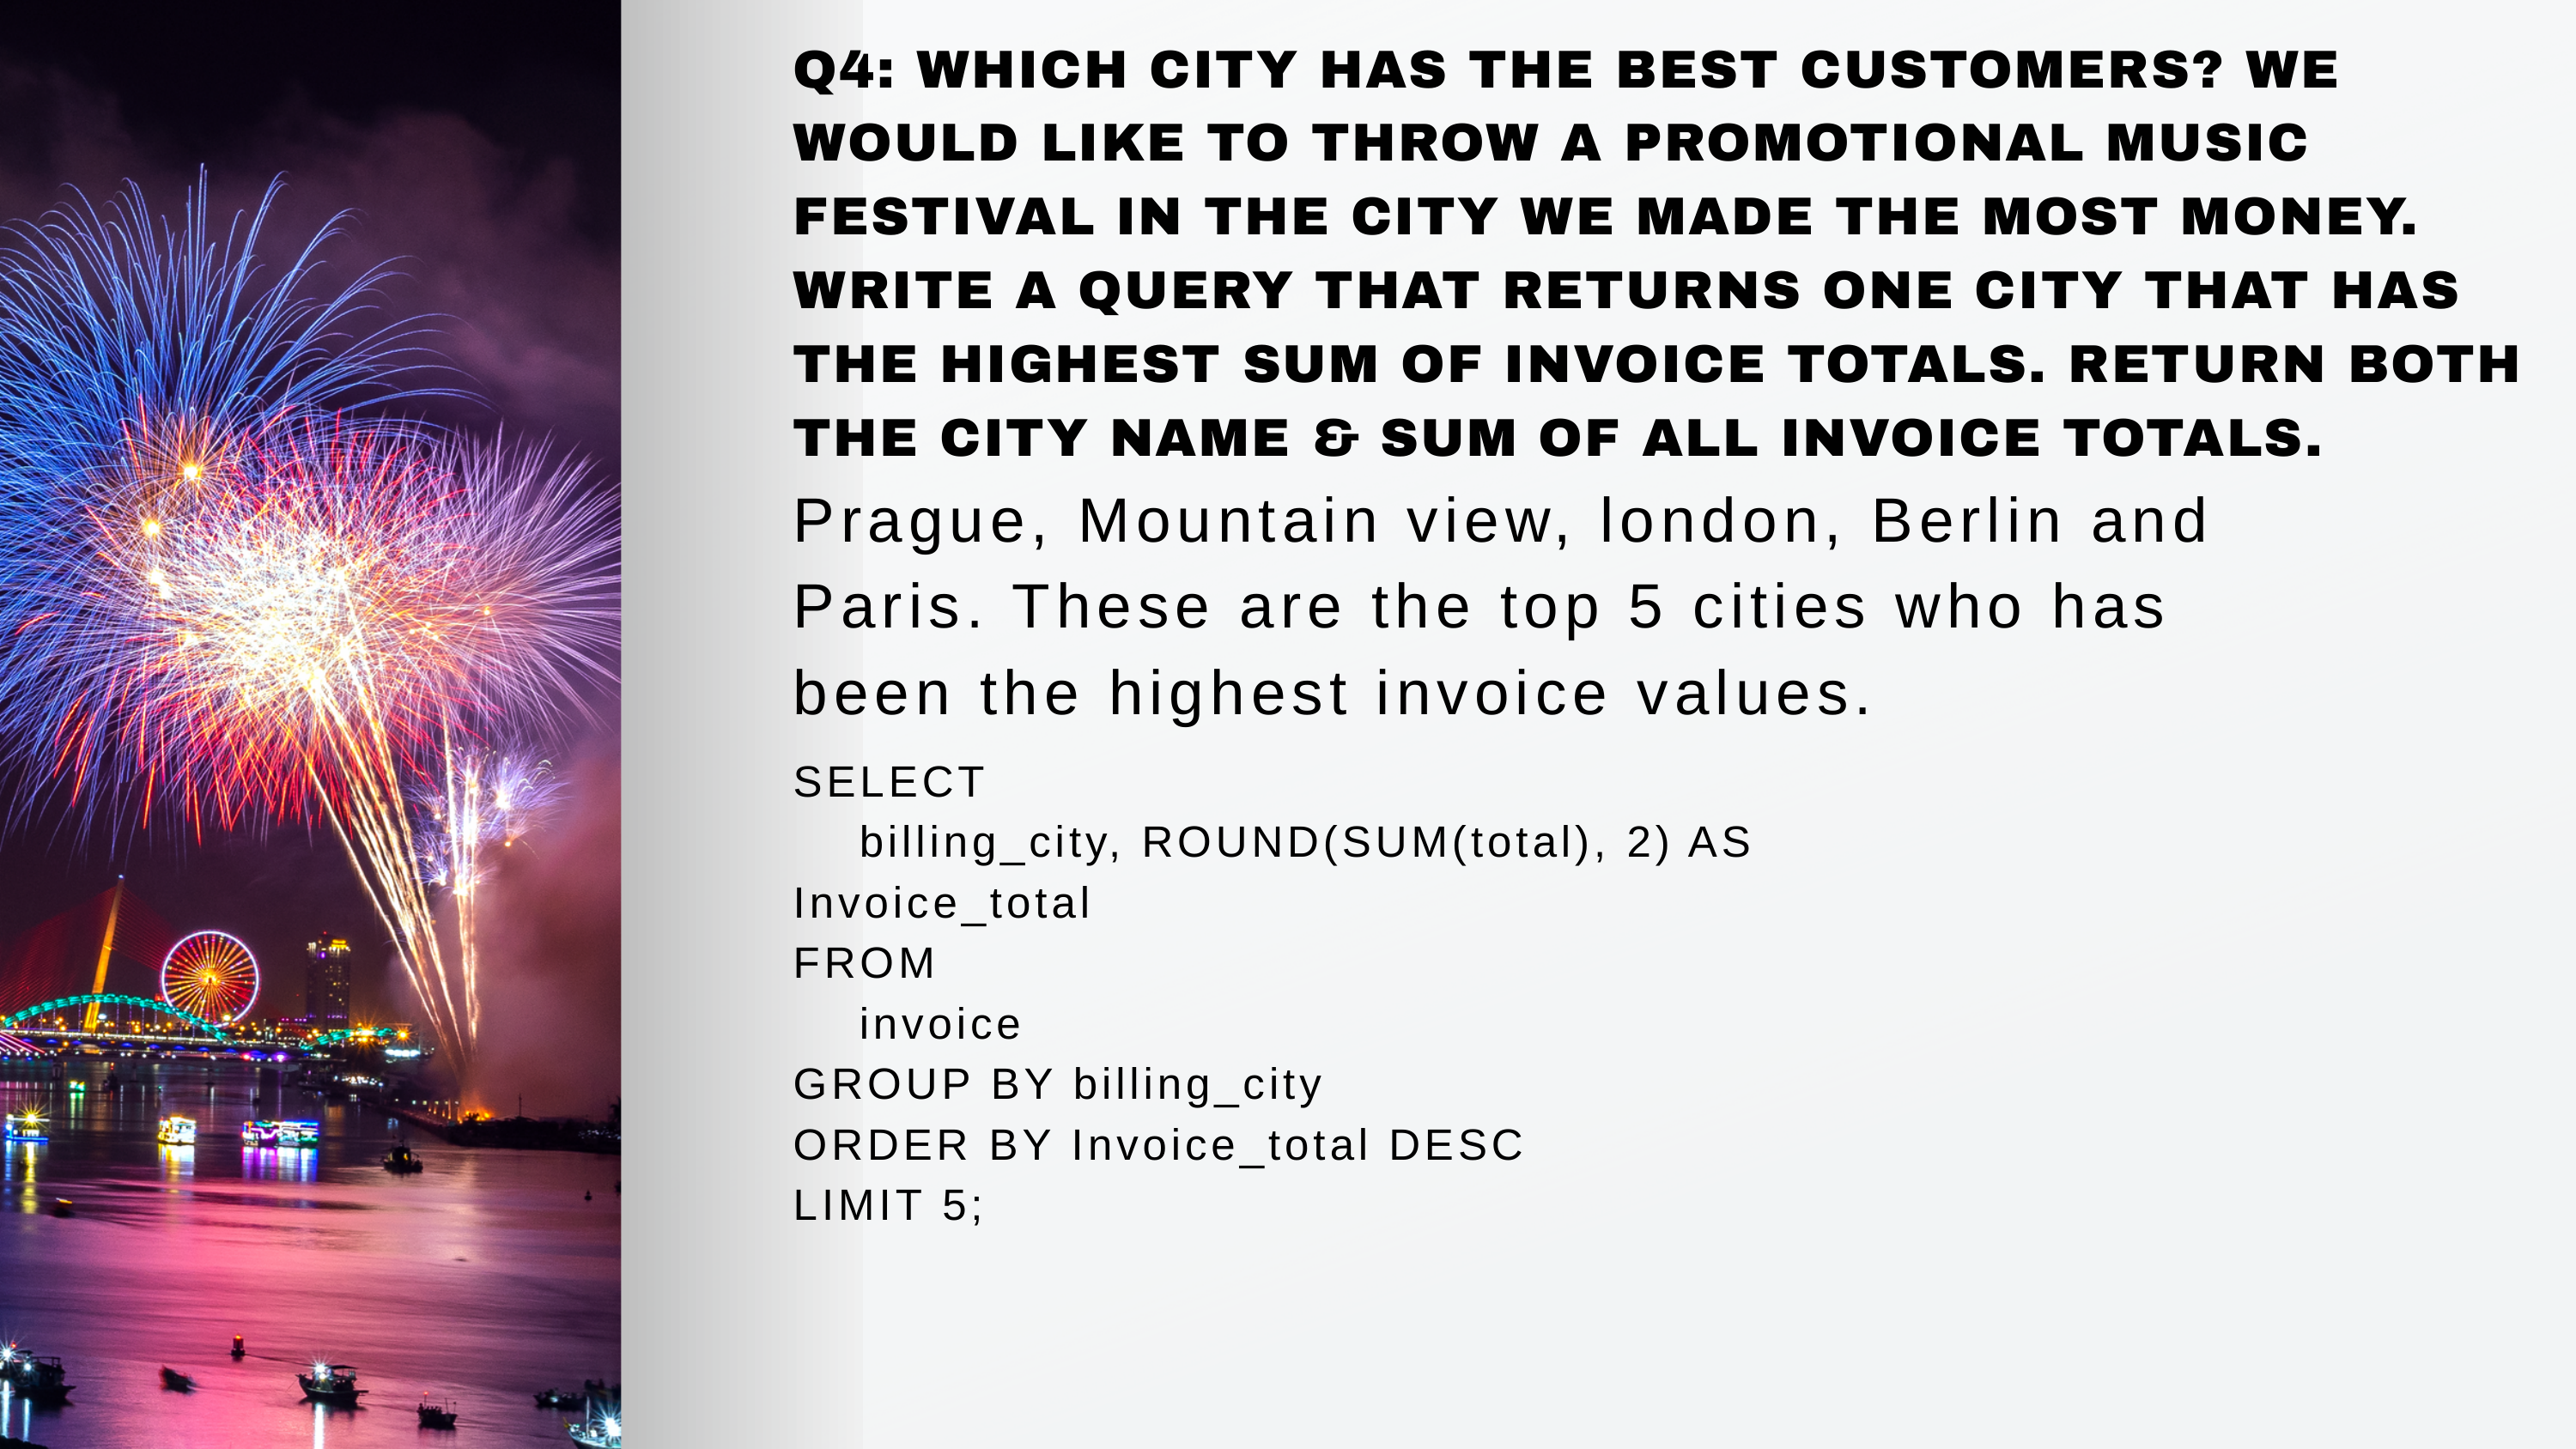

Q4: WHICH CITY HAS THE BEST CUSTOMERS? WE WOULD LIKE TO THROW A PROMOTIONAL MUSIC FESTIVAL IN THE CITY WE MADE THE MOST MONEY. WRITE A QUERY THAT RETURNS ONE CITY THAT HAS THE HIGHEST SUM OF INVOICE TOTALS. RETURN BOTH THE CITY NAME & SUM OF ALL INVOICE TOTALS.
Prague, Mountain view, london, Berlin and Paris. These are the top 5 cities who has been the highest invoice values.
SELECT
    billing_city, ROUND(SUM(total), 2) AS Invoice_total
FROM
    invoice
GROUP BY billing_city
ORDER BY Invoice_total DESC
LIMIT 5;